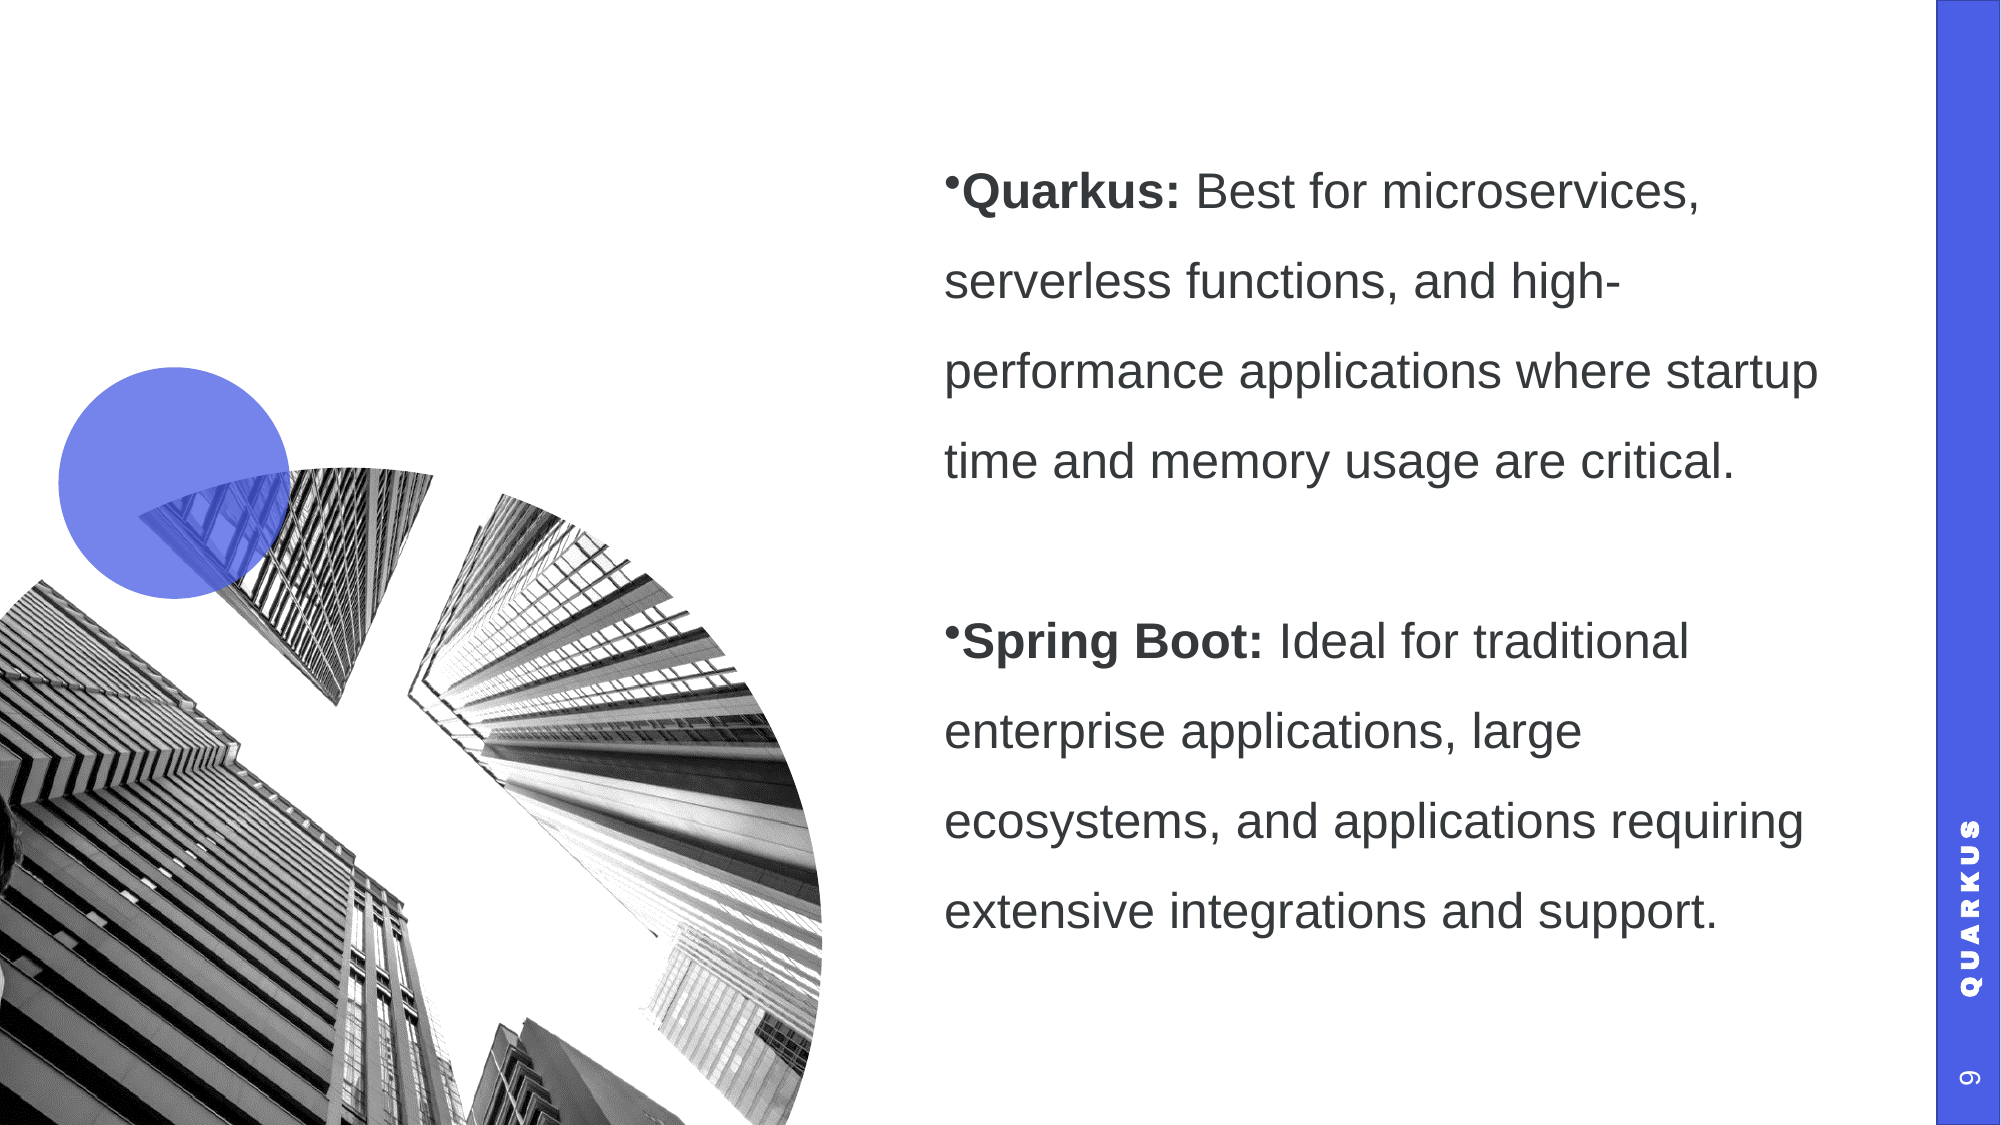

Quarkus: Best for microservices, serverless functions, and high-performance applications where startup time and memory usage are critical.

Spring Boot: Ideal for traditional enterprise applications, large ecosystems, and applications requiring extensive integrations and support.
QUARKUS
9